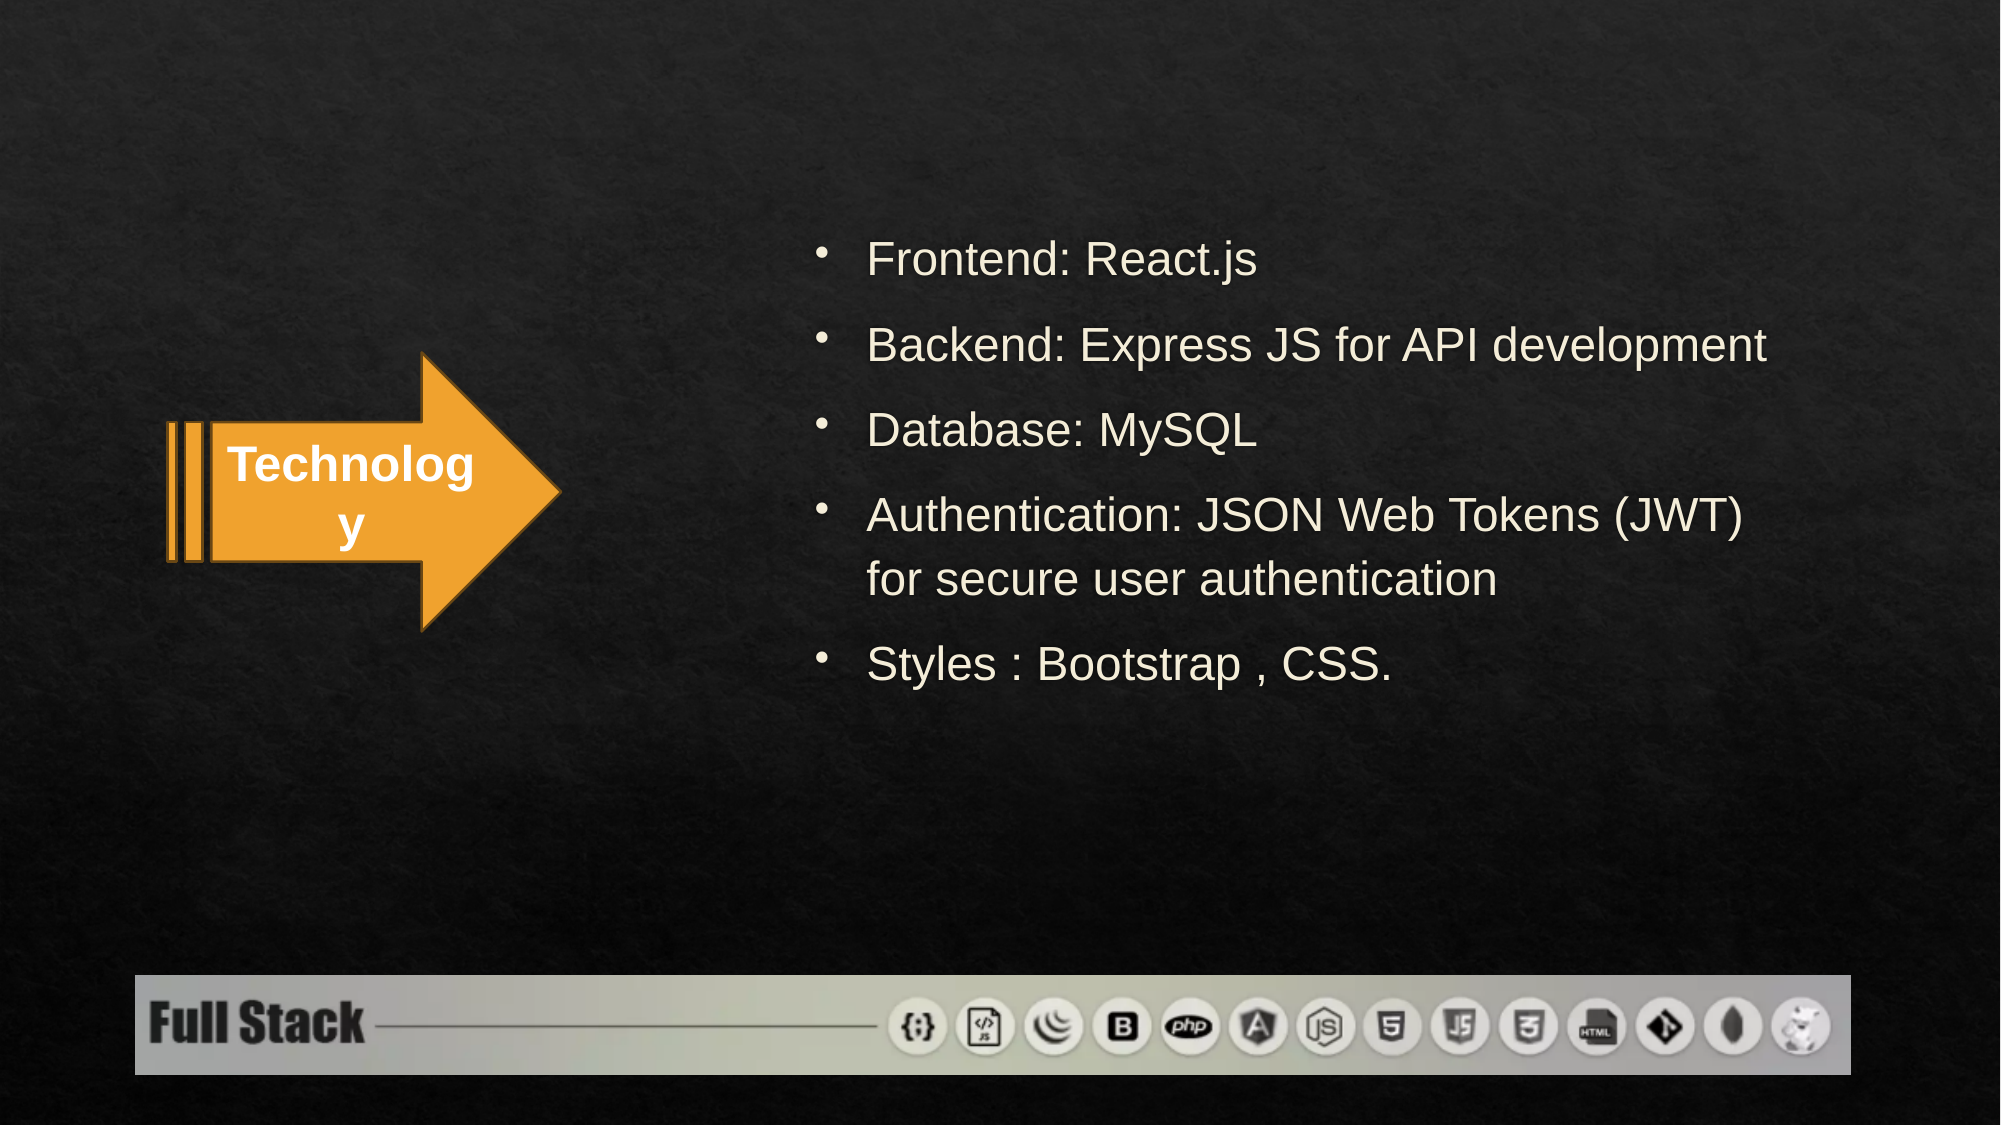

Frontend: React.js
Backend: Express JS for API development
Database: MySQL
Authentication: JSON Web Tokens (JWT) for secure user authentication
Styles : Bootstrap , CSS.

Technology